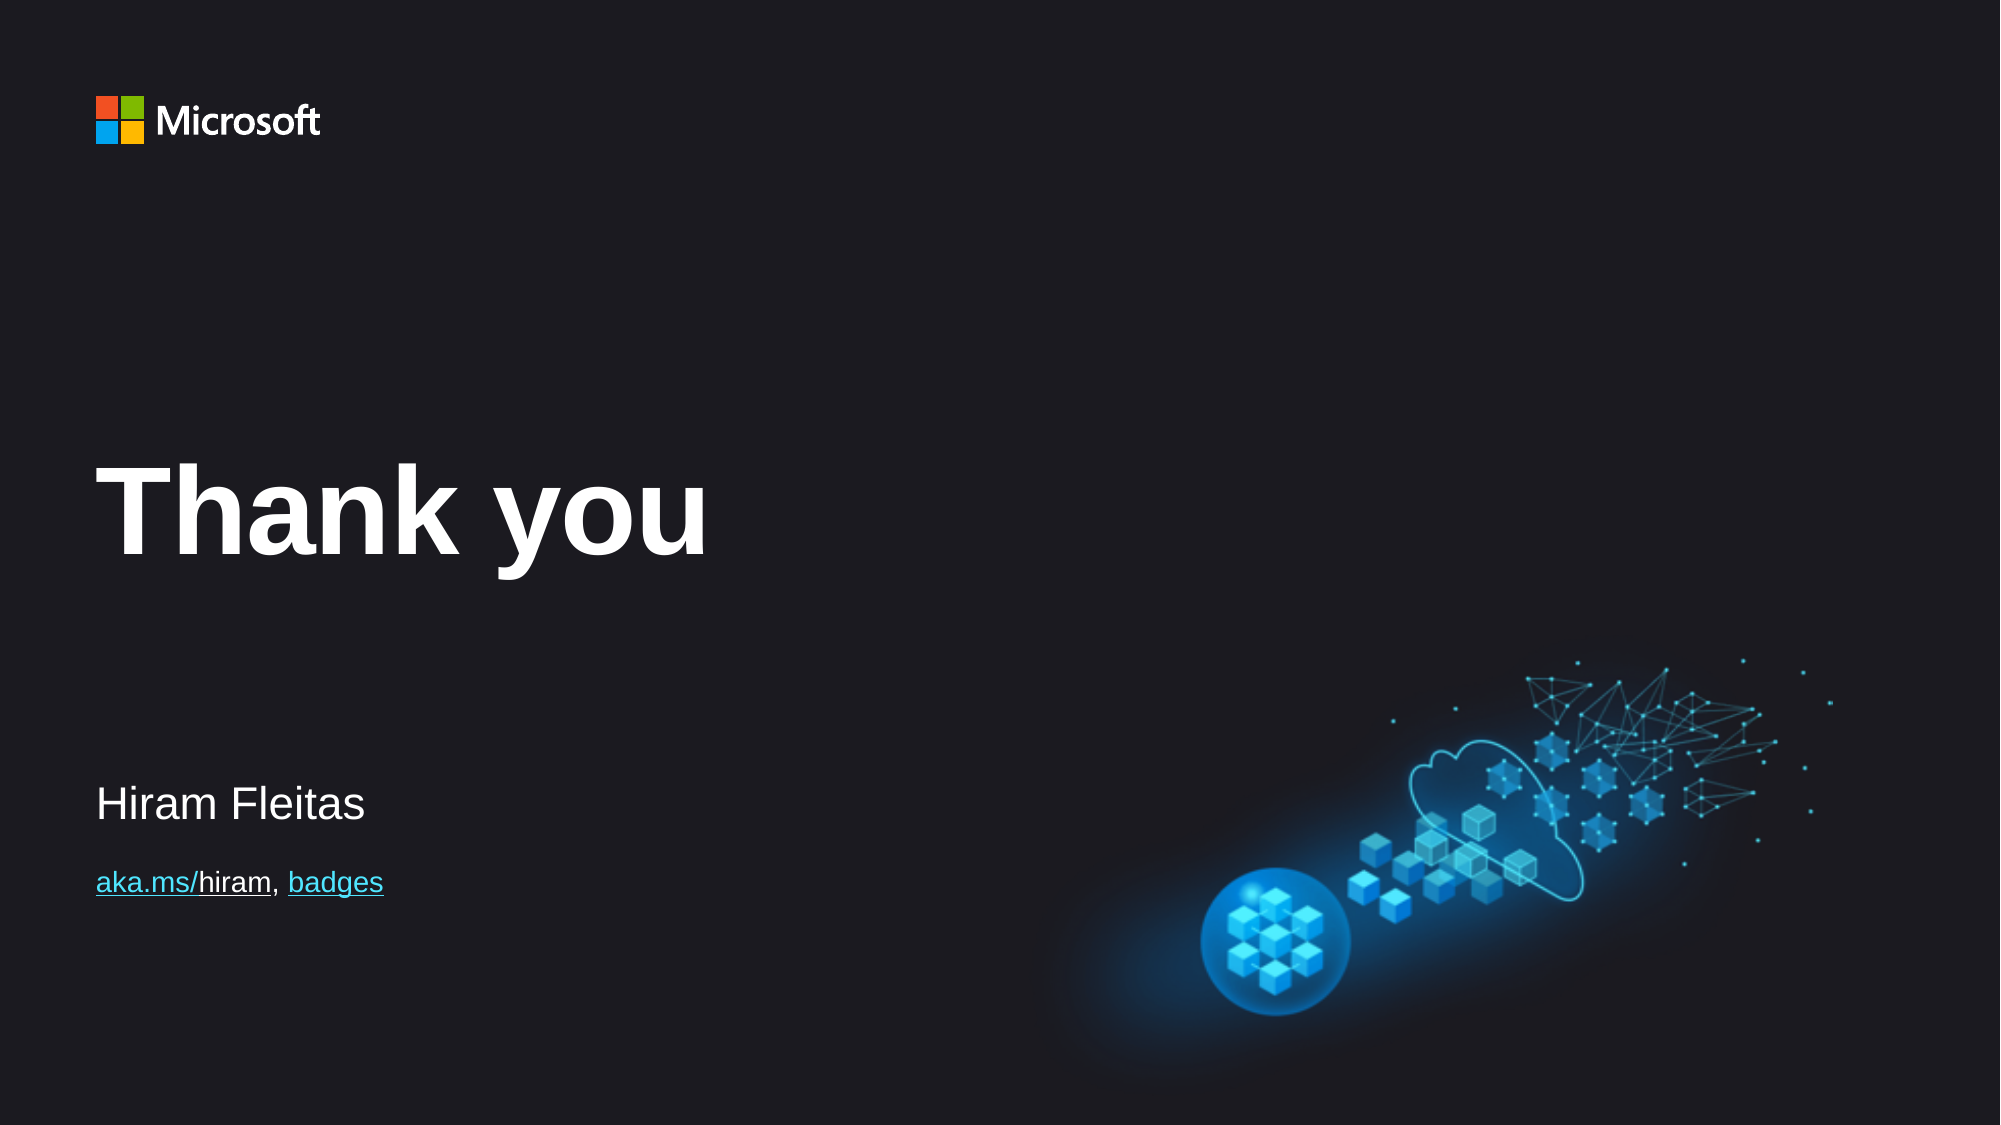

# Thank you
Hiram Fleitas

aka.ms/hiram, badges